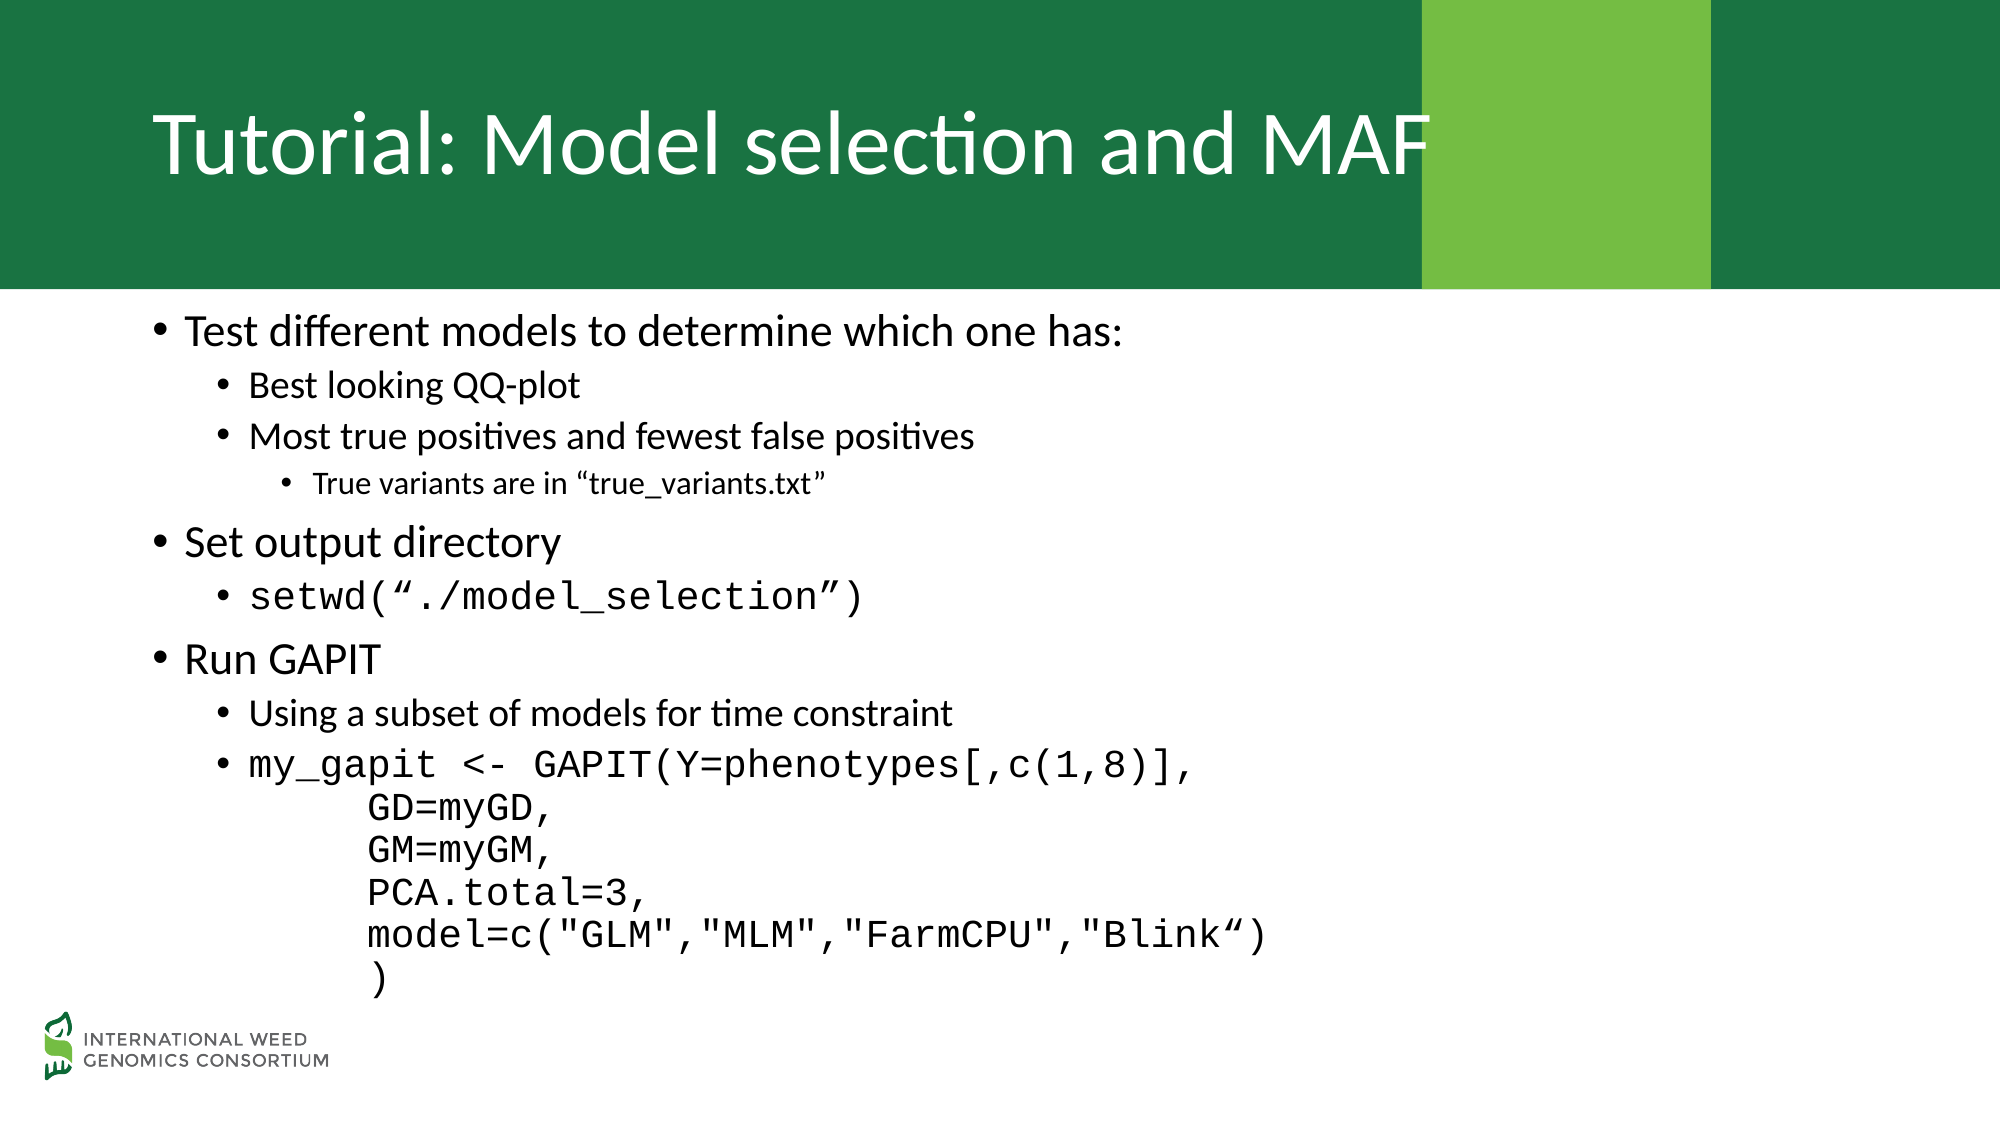

# Tutorial: Model selection and MAF
Test different models to determine which one has:
Best looking QQ-plot
Most true positives and fewest false positives
True variants are in “true_variants.txt”
Set output directory
setwd(“./model_selection”)
Run GAPIT
Using a subset of models for time constraint
my_gapit <- GAPIT(Y=phenotypes[,c(1,8)],
				GD=myGD,
				GM=myGM,
				PCA.total=3,
				model=c("GLM","MLM","FarmCPU","Blink“)
				)